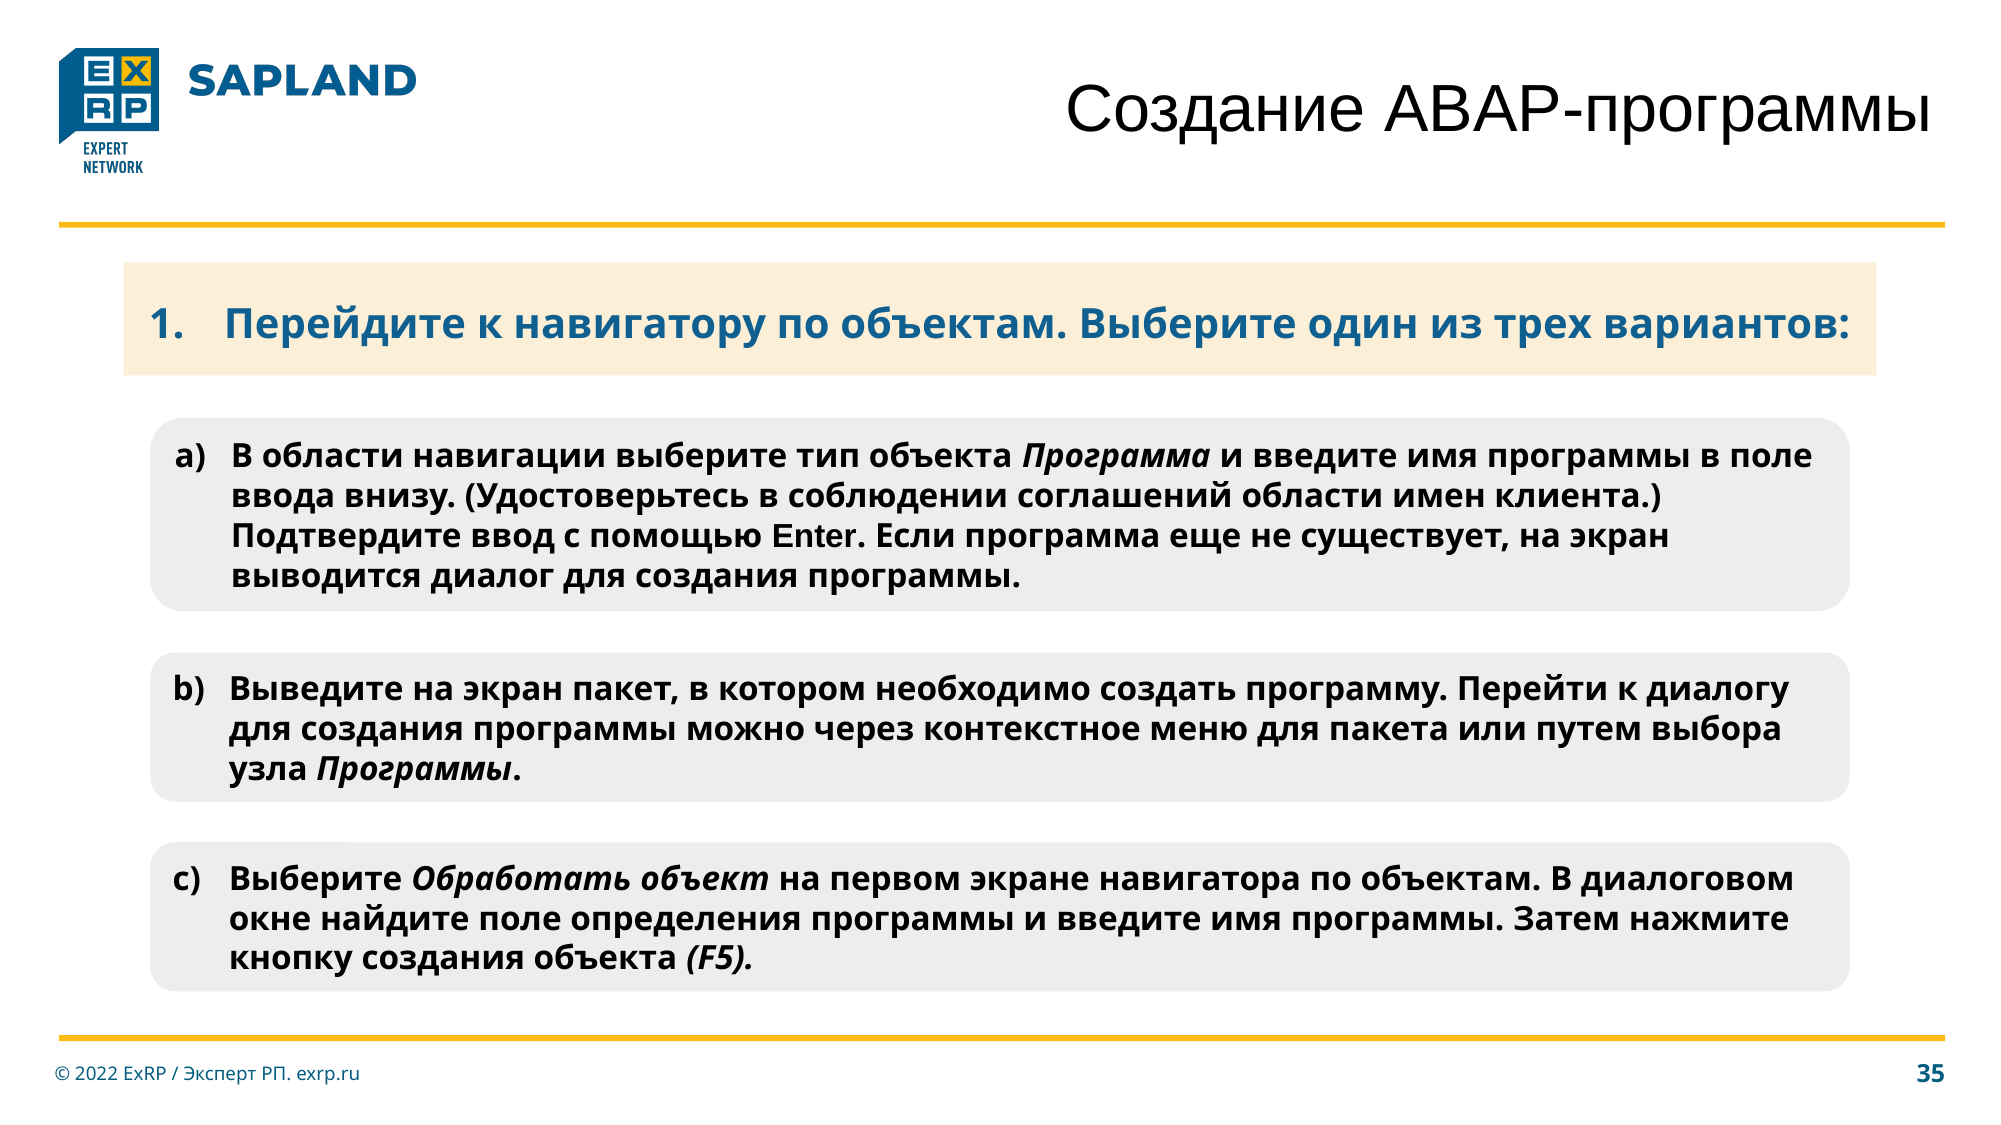

# Создание ABAP-программы

Перейдите к навигатору по объектам. Выберите один из трех вариантов:
В области навигации выберите тип объекта Программа и введите имя программы в поле ввода внизу. (Удостоверьтесь в соблюдении соглашений области имен клиента.) Подтвердите ввод с помощью Enter. Если программа еще не существует, на экран выводится диалог для создания программы.
Выведите на экран пакет, в котором необходимо создать программу. Перейти к диалогу для создания программы можно через контекстное меню для пакета или путем выбора узла Программы.
Выберите Обработать объект на первом экране навигатора по объектам. В диалоговом окне найдите поле определения программы и введите имя программы. Затем нажмите кнопку создания объекта (F5).
© 2022 ExRP / Эксперт РП. exrp.ru
35